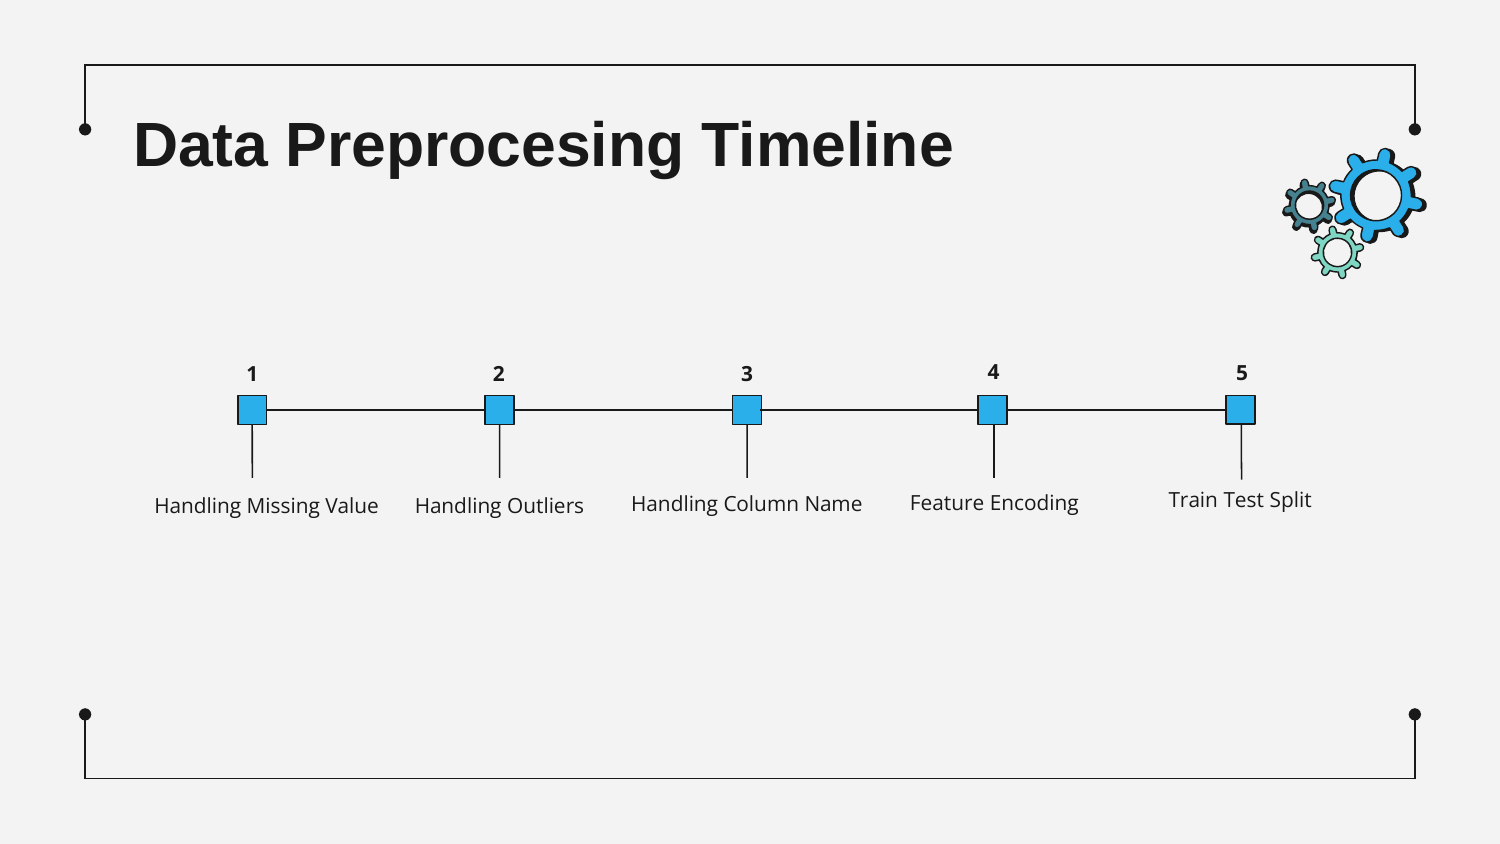

# Data Preprocesing Timeline

4
5
3
2
1

Train Test Split
Feature Encoding
Handling Column Name
Handling Missing Value
Handling Outliers